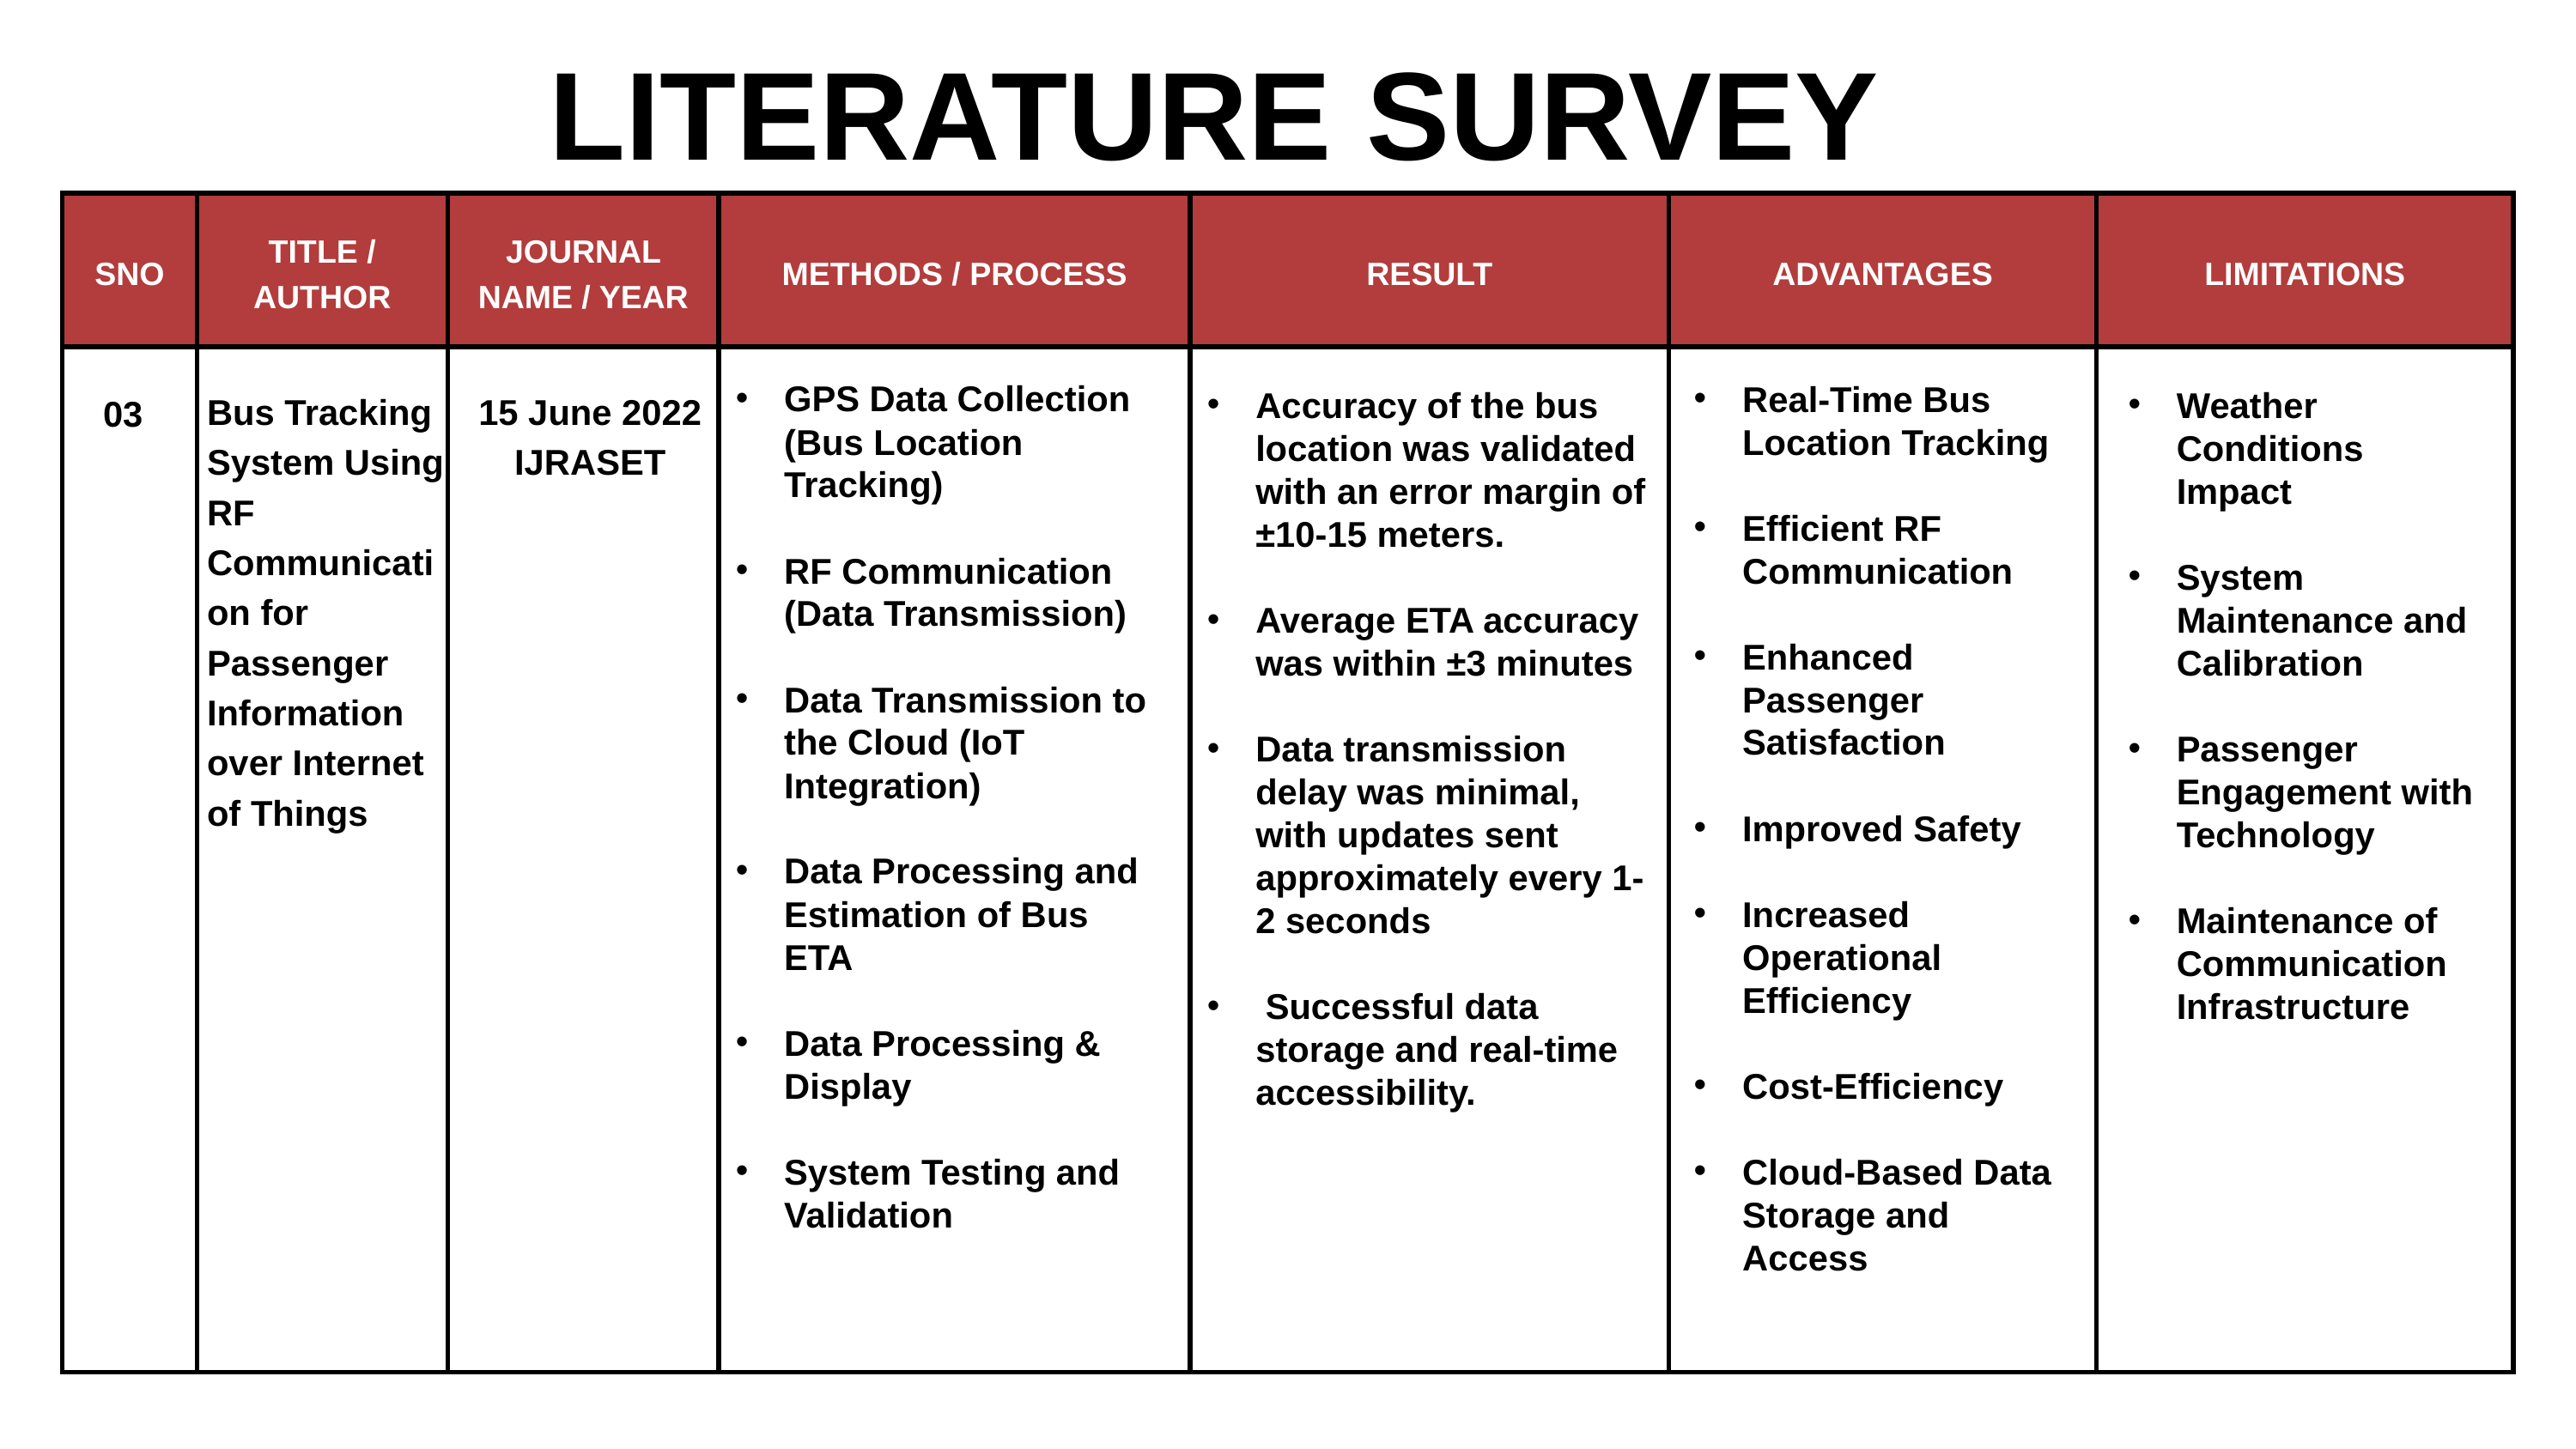

LITERATURE SURVEY
| SNO | TITLE / AUTHOR | JOURNAL NAME / YEAR | METHODS / PROCESS | RESULT | ADVANTAGES | LIMITATIONS |
| --- | --- | --- | --- | --- | --- | --- |
|  |  |  |  |  |  |  |
GPS Data Collection (Bus Location Tracking)

RF Communication (Data Transmission)

Data Transmission to the Cloud (IoT Integration)

Data Processing and Estimation of Bus ETA

Data Processing & Display

System Testing and Validation
Real-Time Bus Location Tracking

Efficient RF Communication

Enhanced Passenger Satisfaction

Improved Safety

Increased Operational Efficiency

Cost-Efficiency

Cloud-Based Data Storage and Access
Bus Tracking System Using RF Communication for Passenger Information over Internet of Things

15 June 2022
IJRASET
Accuracy of the bus location was validated with an error margin of ±10-15 meters.

Average ETA accuracy was within ±3 minutes

Data transmission delay was minimal, with updates sent approximately every 1-2 seconds

 Successful data storage and real-time accessibility.
Weather Conditions Impact

System Maintenance and Calibration

Passenger Engagement with Technology

Maintenance of Communication Infrastructure
03